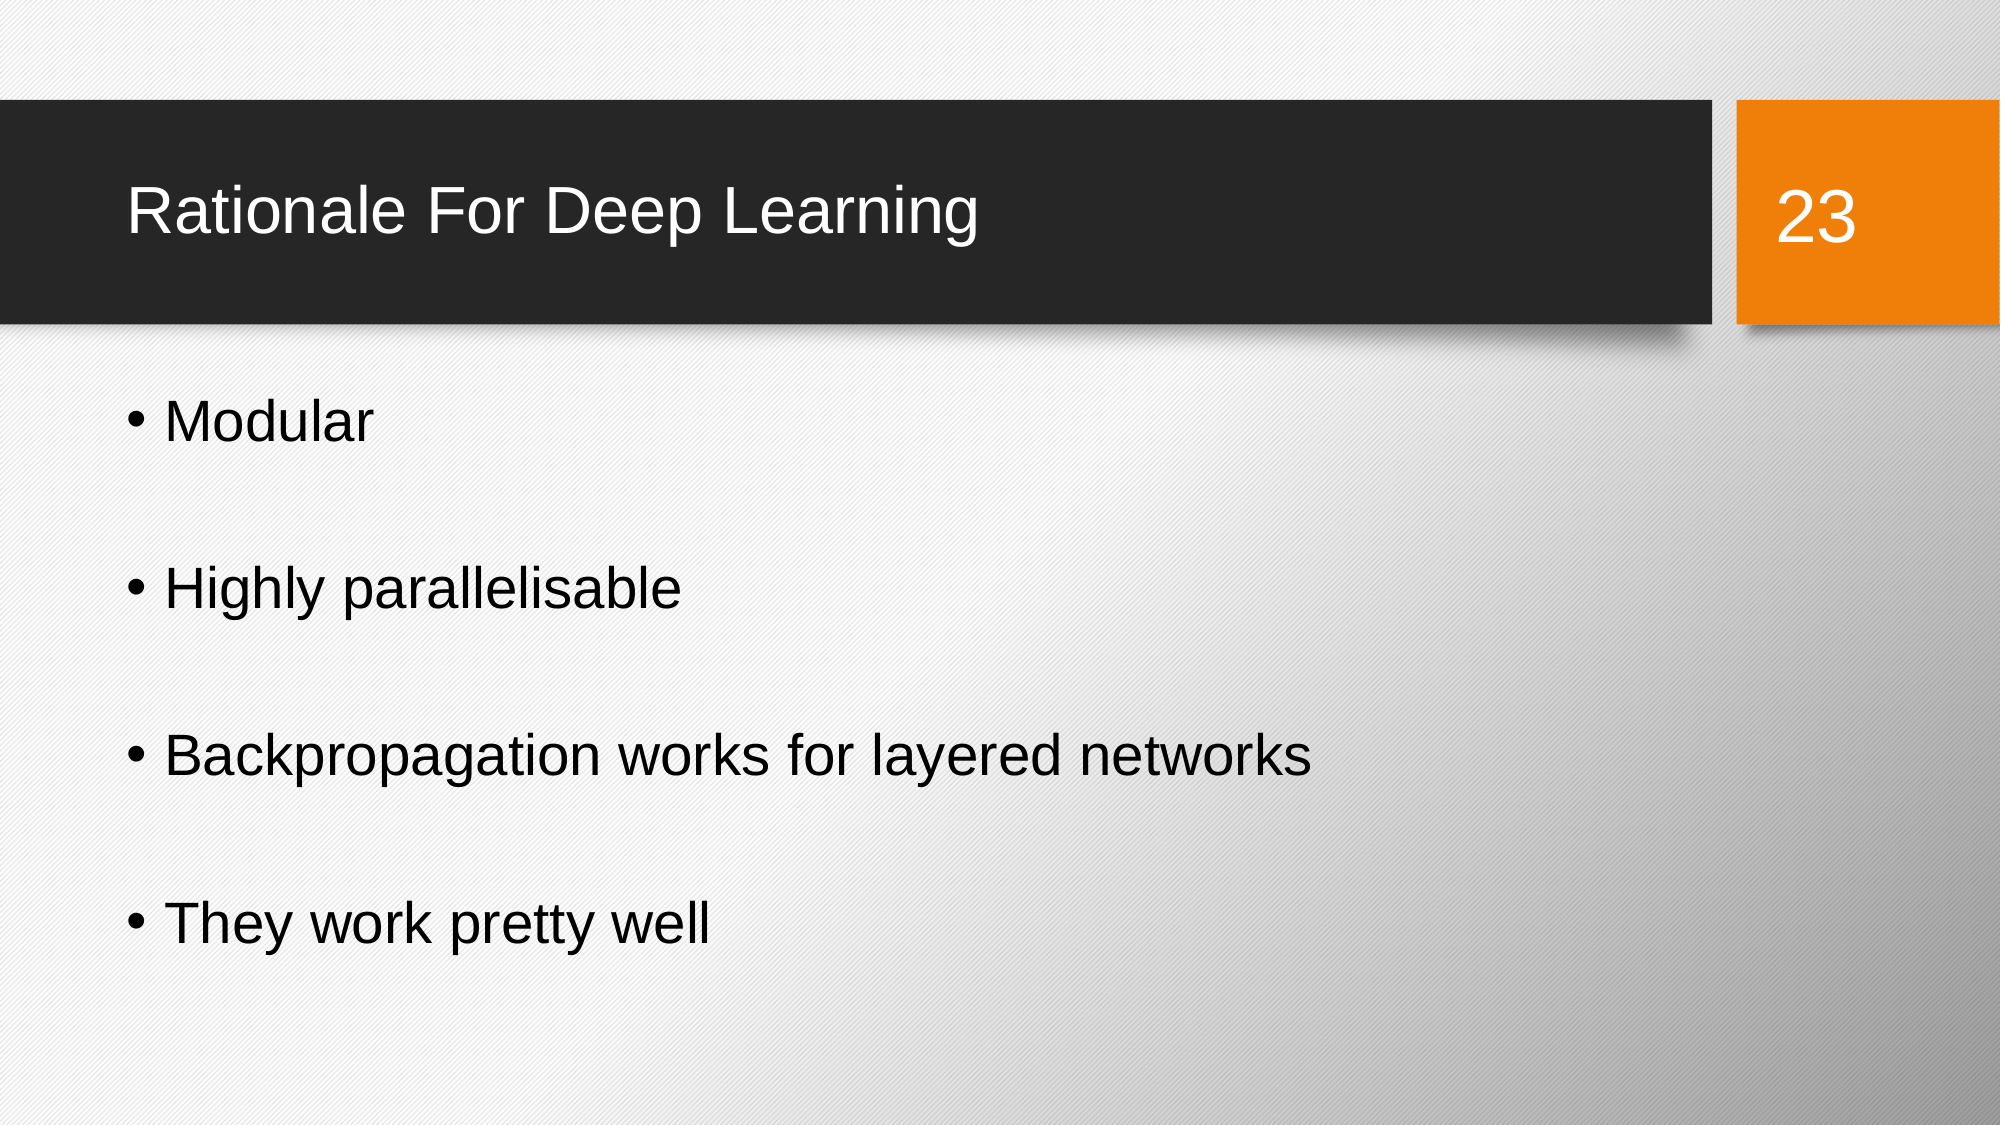

23
# Rationale For Deep Learning
Modular

Highly parallelisable

Backpropagation works for layered networks

They work pretty well